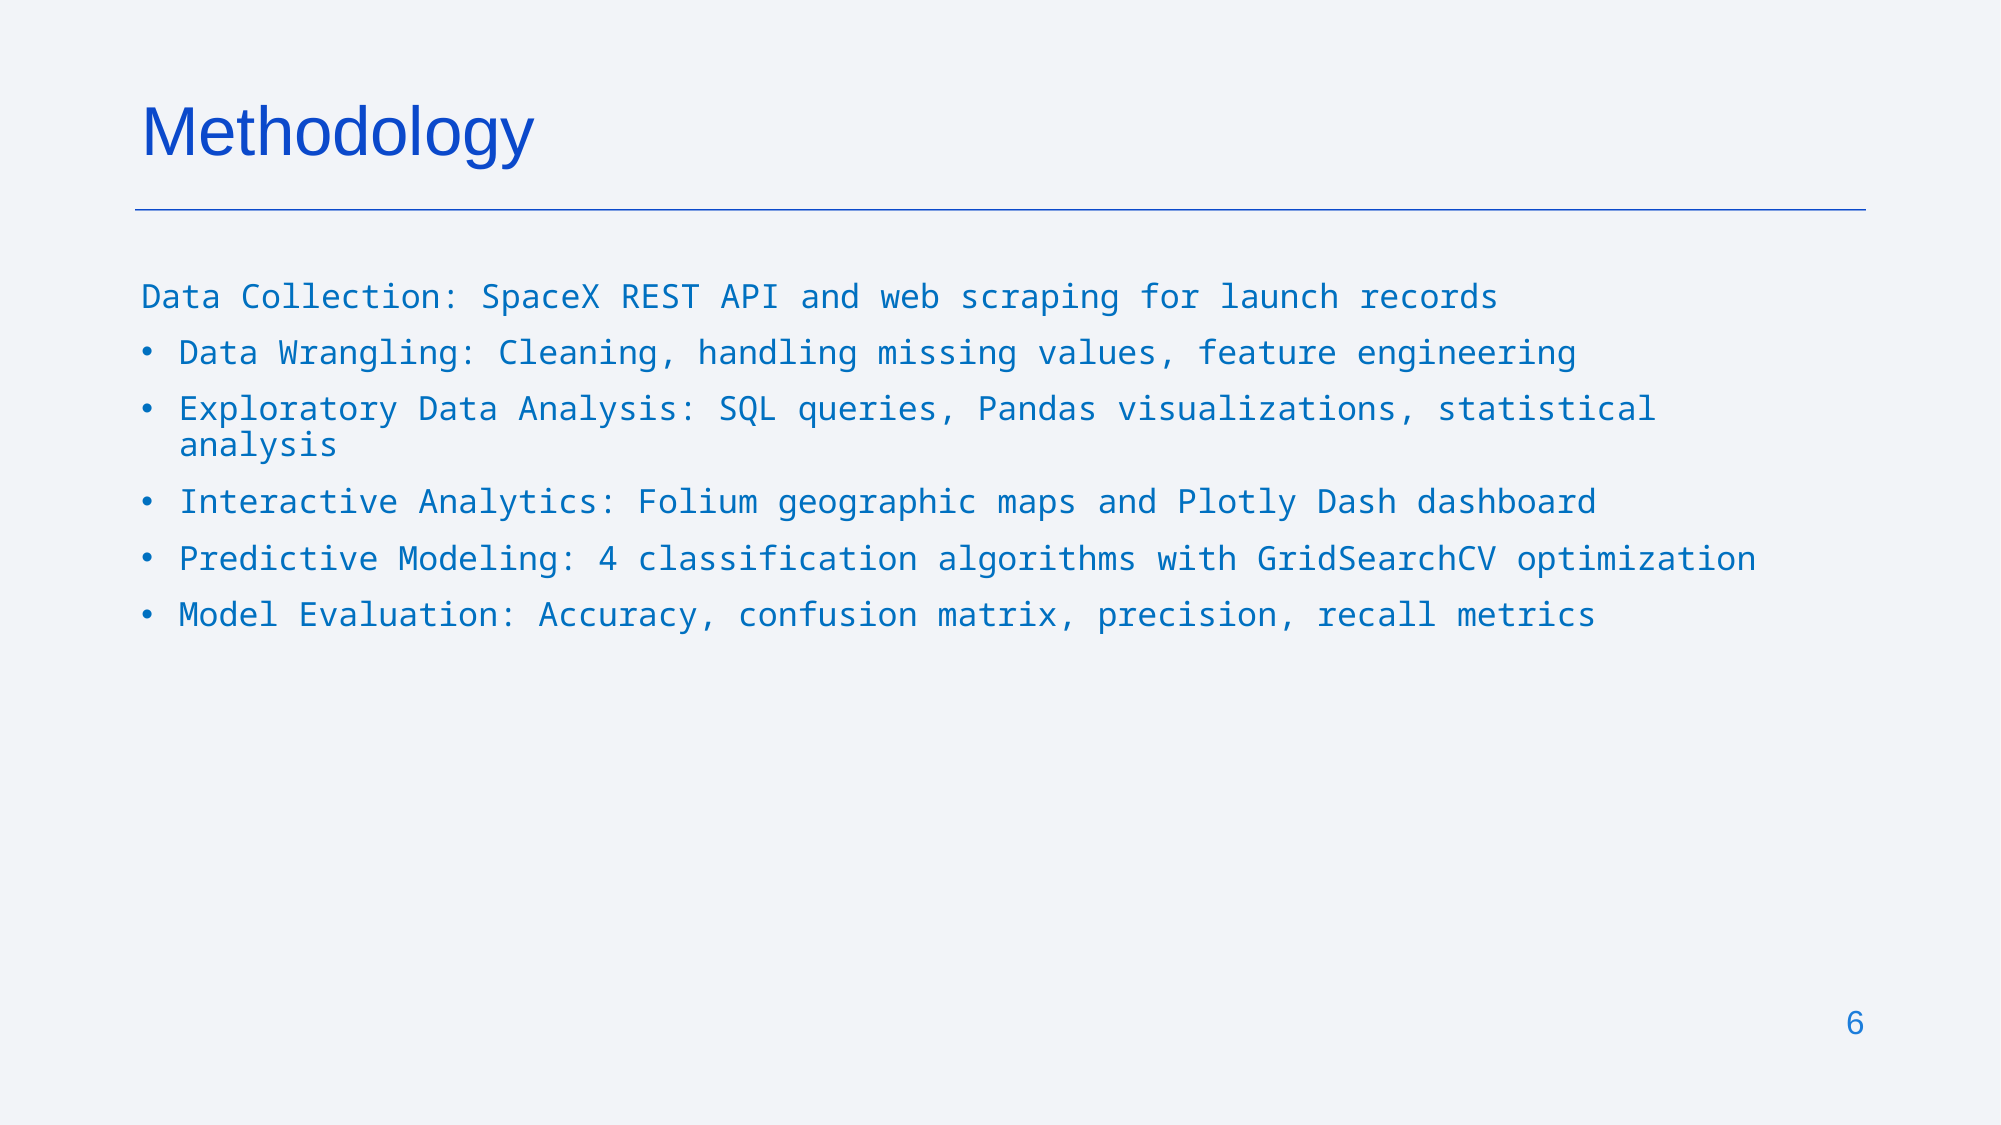

Methodology
Data Collection: SpaceX REST API and web scraping for launch records
Data Wrangling: Cleaning, handling missing values, feature engineering
Exploratory Data Analysis: SQL queries, Pandas visualizations, statistical analysis
Interactive Analytics: Folium geographic maps and Plotly Dash dashboard
Predictive Modeling: 4 classification algorithms with GridSearchCV optimization
Model Evaluation: Accuracy, confusion matrix, precision, recall metrics
6